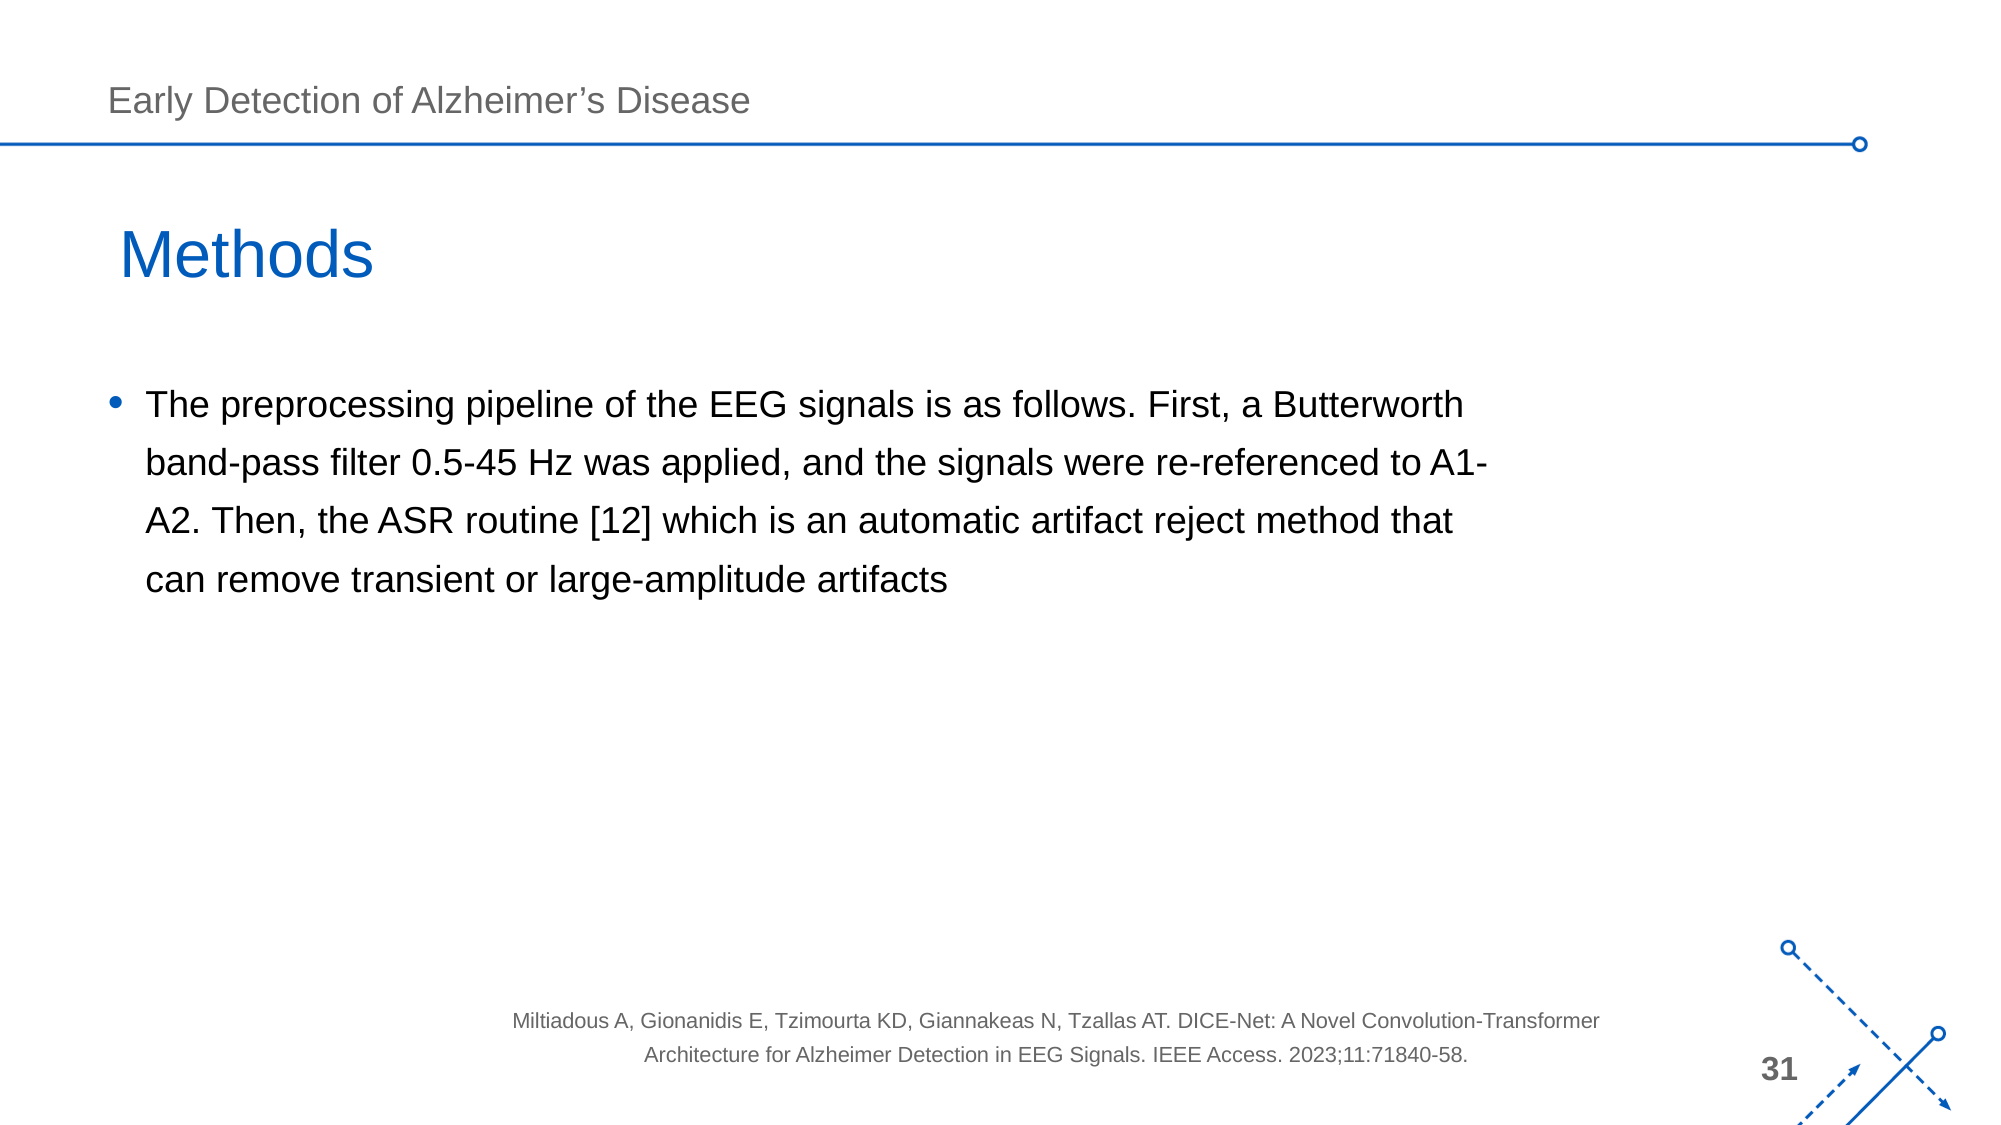

# Methods
The preprocessing pipeline of the EEG signals is as follows. First, a Butterworth band-pass filter 0.5-45 Hz was applied, and the signals were re-referenced to A1-A2. Then, the ASR routine [12] which is an automatic artifact reject method that can remove transient or large-amplitude artifacts
Miltiadous A, Gionanidis E, Tzimourta KD, Giannakeas N, Tzallas AT. DICE-Net: A Novel Convolution-Transformer Architecture for Alzheimer Detection in EEG Signals. IEEE Access. 2023;11:71840-58.